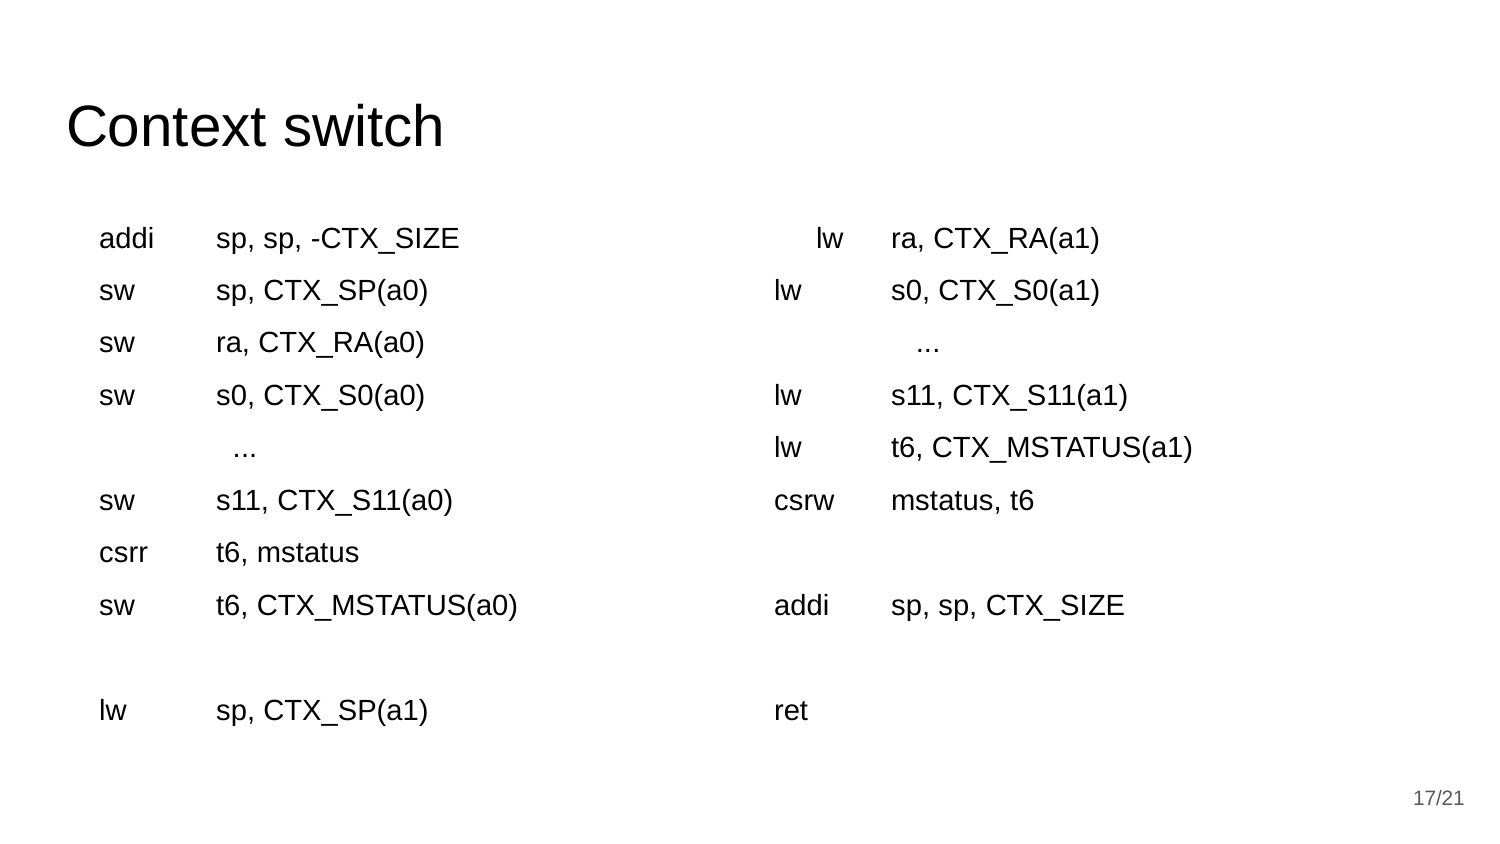

# Context switch
    addi	sp, sp, -CTX_SIZE
    sw  	sp, CTX_SP(a0)
    sw  	ra, CTX_RA(a0)
    sw  	s0, CTX_S0(a0)
  ...
    sw  	s11, CTX_S11(a0)
    csrr	t6, mstatus
    sw  	t6, CTX_MSTATUS(a0)

    lw  	sp, CTX_SP(a1)

lw  	ra, CTX_RA(a1)
    lw  	s0, CTX_S0(a1)
    	   ...
    lw  	s11, CTX_S11(a1)
    lw  	t6, CTX_MSTATUS(a1)
    csrw	mstatus, t6

    addi	sp, sp, CTX_SIZE

    ret

17/21